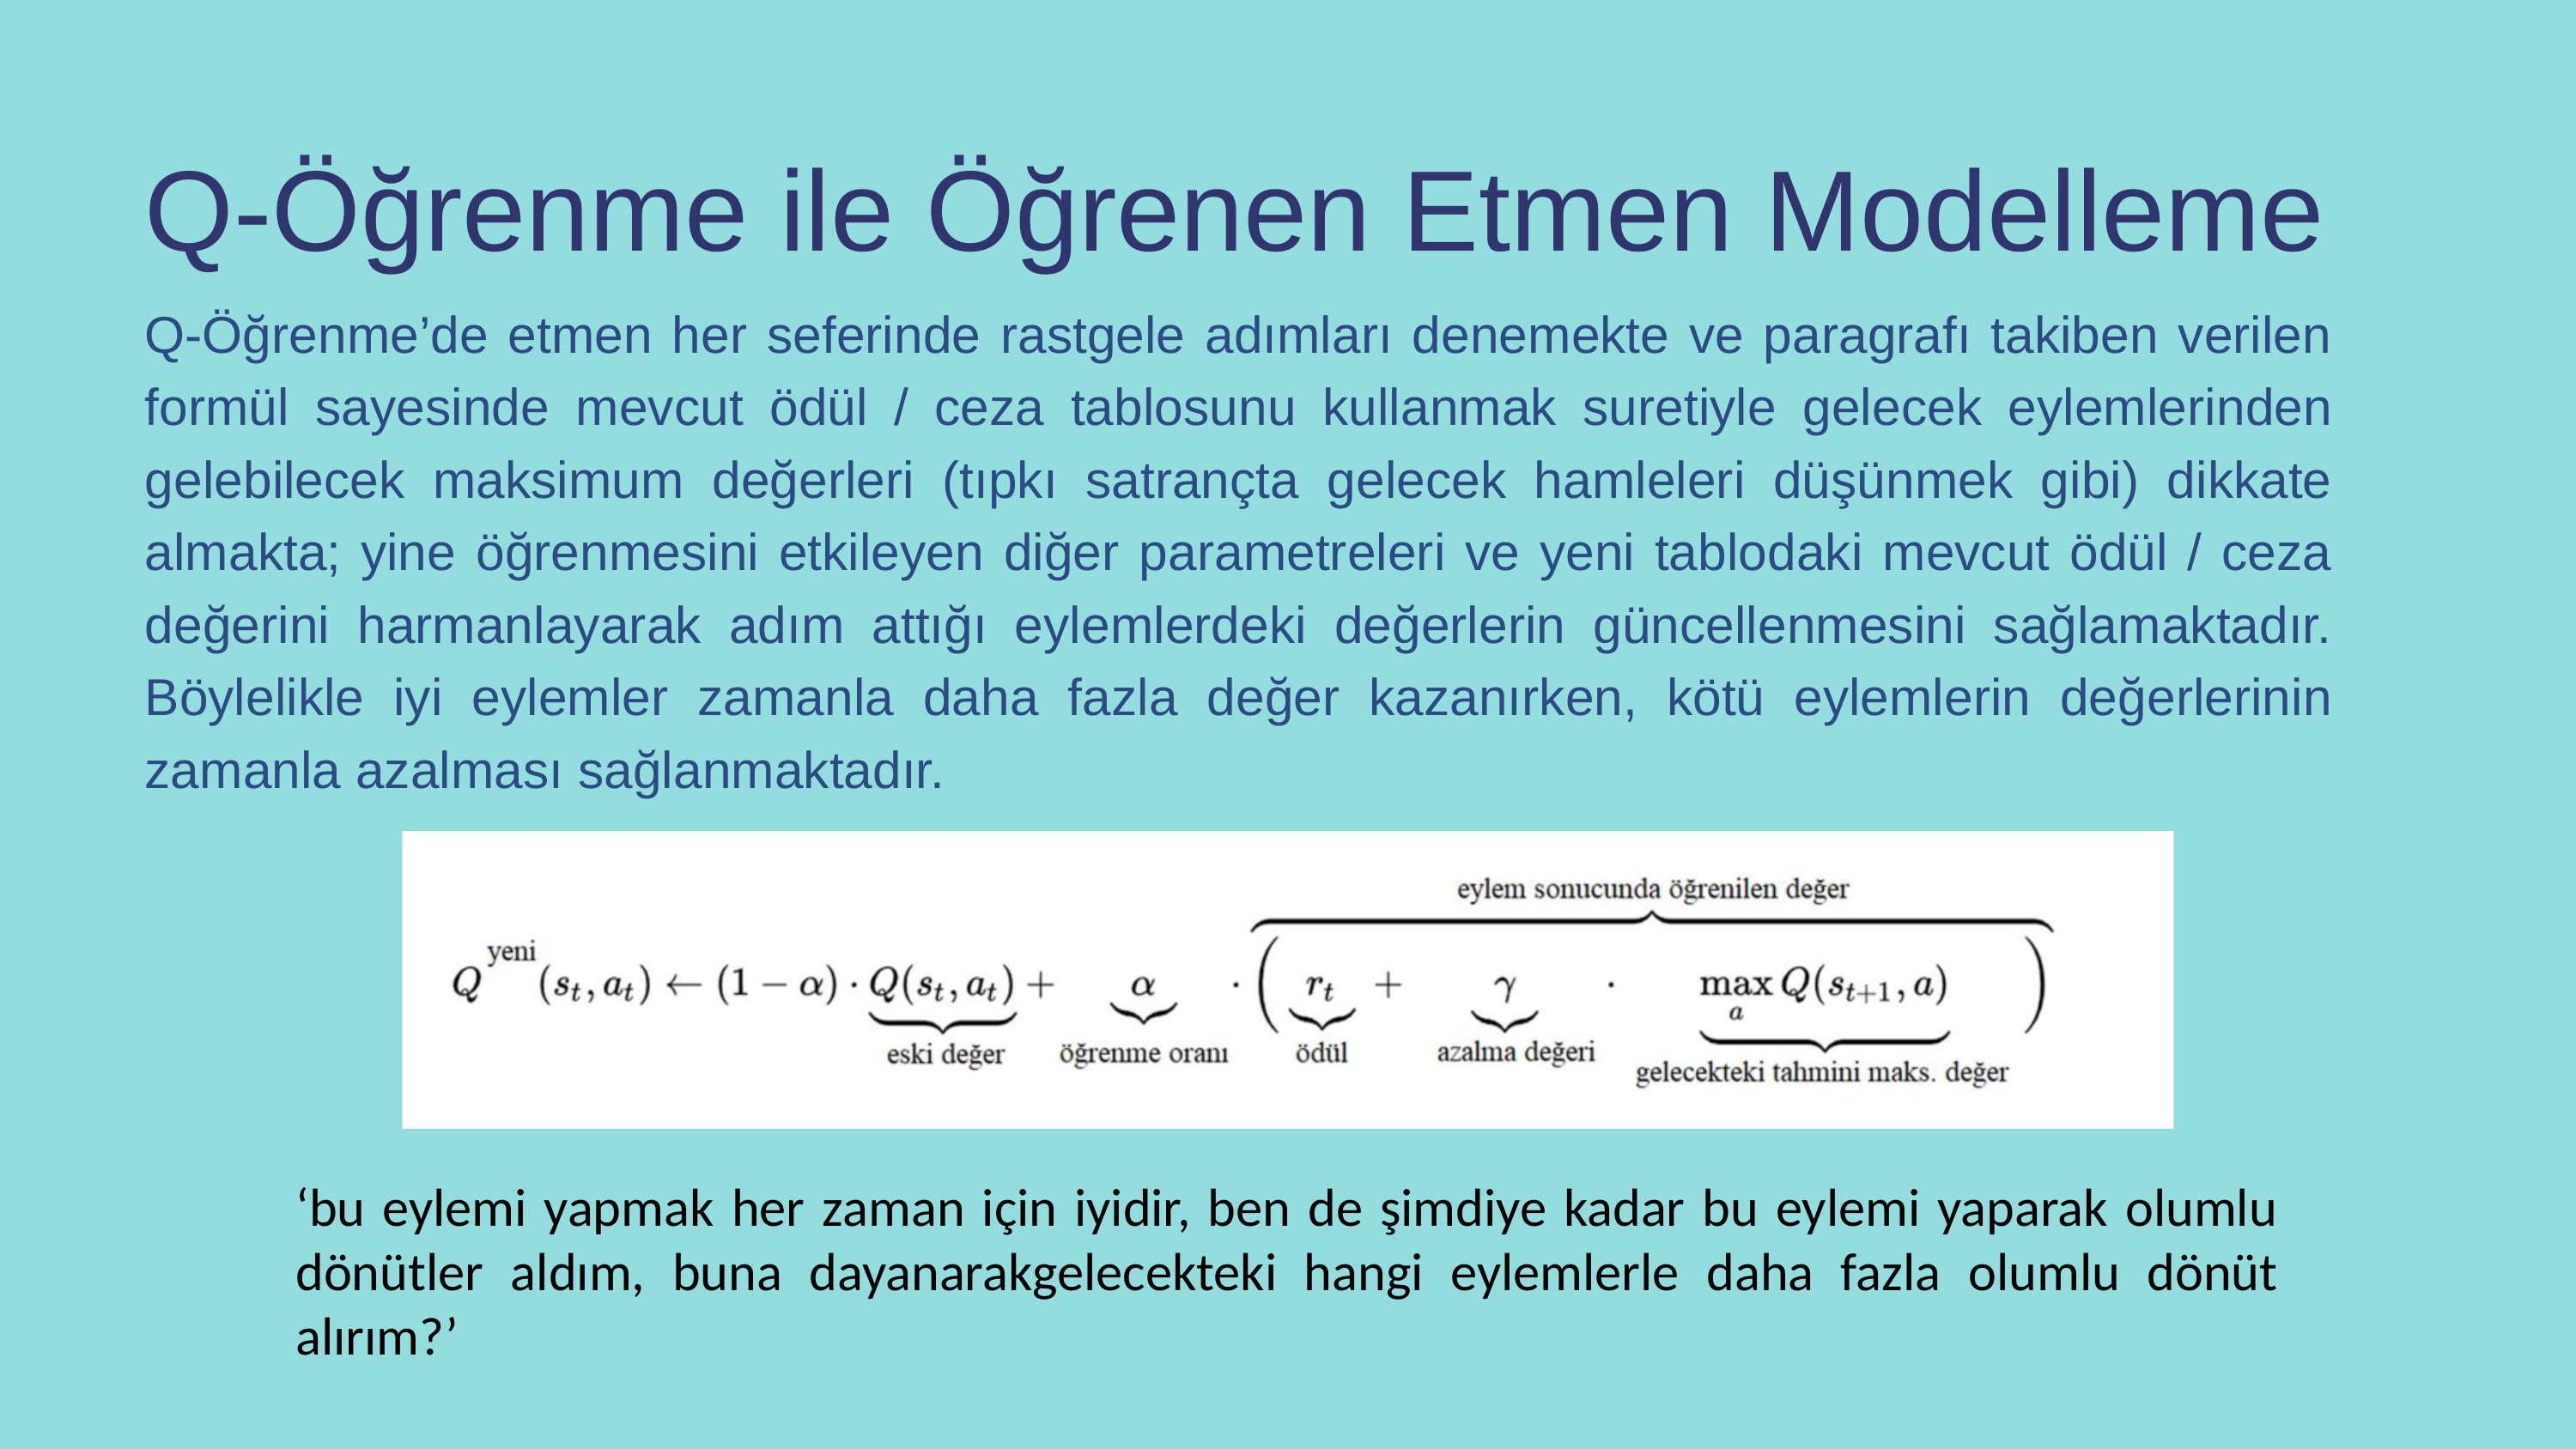

Q-Öğrenme ile Öğrenen Etmen Modelleme
Q-Öğrenme’de etmen her seferinde rastgele adımları denemekte ve paragrafı takiben verilen formül sayesinde mevcut ödül / ceza tablosunu kullanmak suretiyle gelecek eylemlerinden gelebilecek maksimum değerleri (tıpkı satrançta gelecek hamleleri düşünmek gibi) dikkate almakta; yine öğrenmesini etkileyen diğer parametreleri ve yeni tablodaki mevcut ödül / ceza değerini harmanlayarak adım attığı eylemlerdeki değerlerin güncellenmesini sağlamaktadır. Böylelikle iyi eylemler zamanla daha fazla değer kazanırken, kötü eylemlerin değerlerinin zamanla azalması sağlanmaktadır.

‘bu eylemi yapmak her zaman için iyidir, ben de şimdiye kadar bu eylemi yaparak olumlu dönütler aldım, buna dayanarakgelecekteki hangi eylemlerle daha fazla olumlu dönüt alırım?’